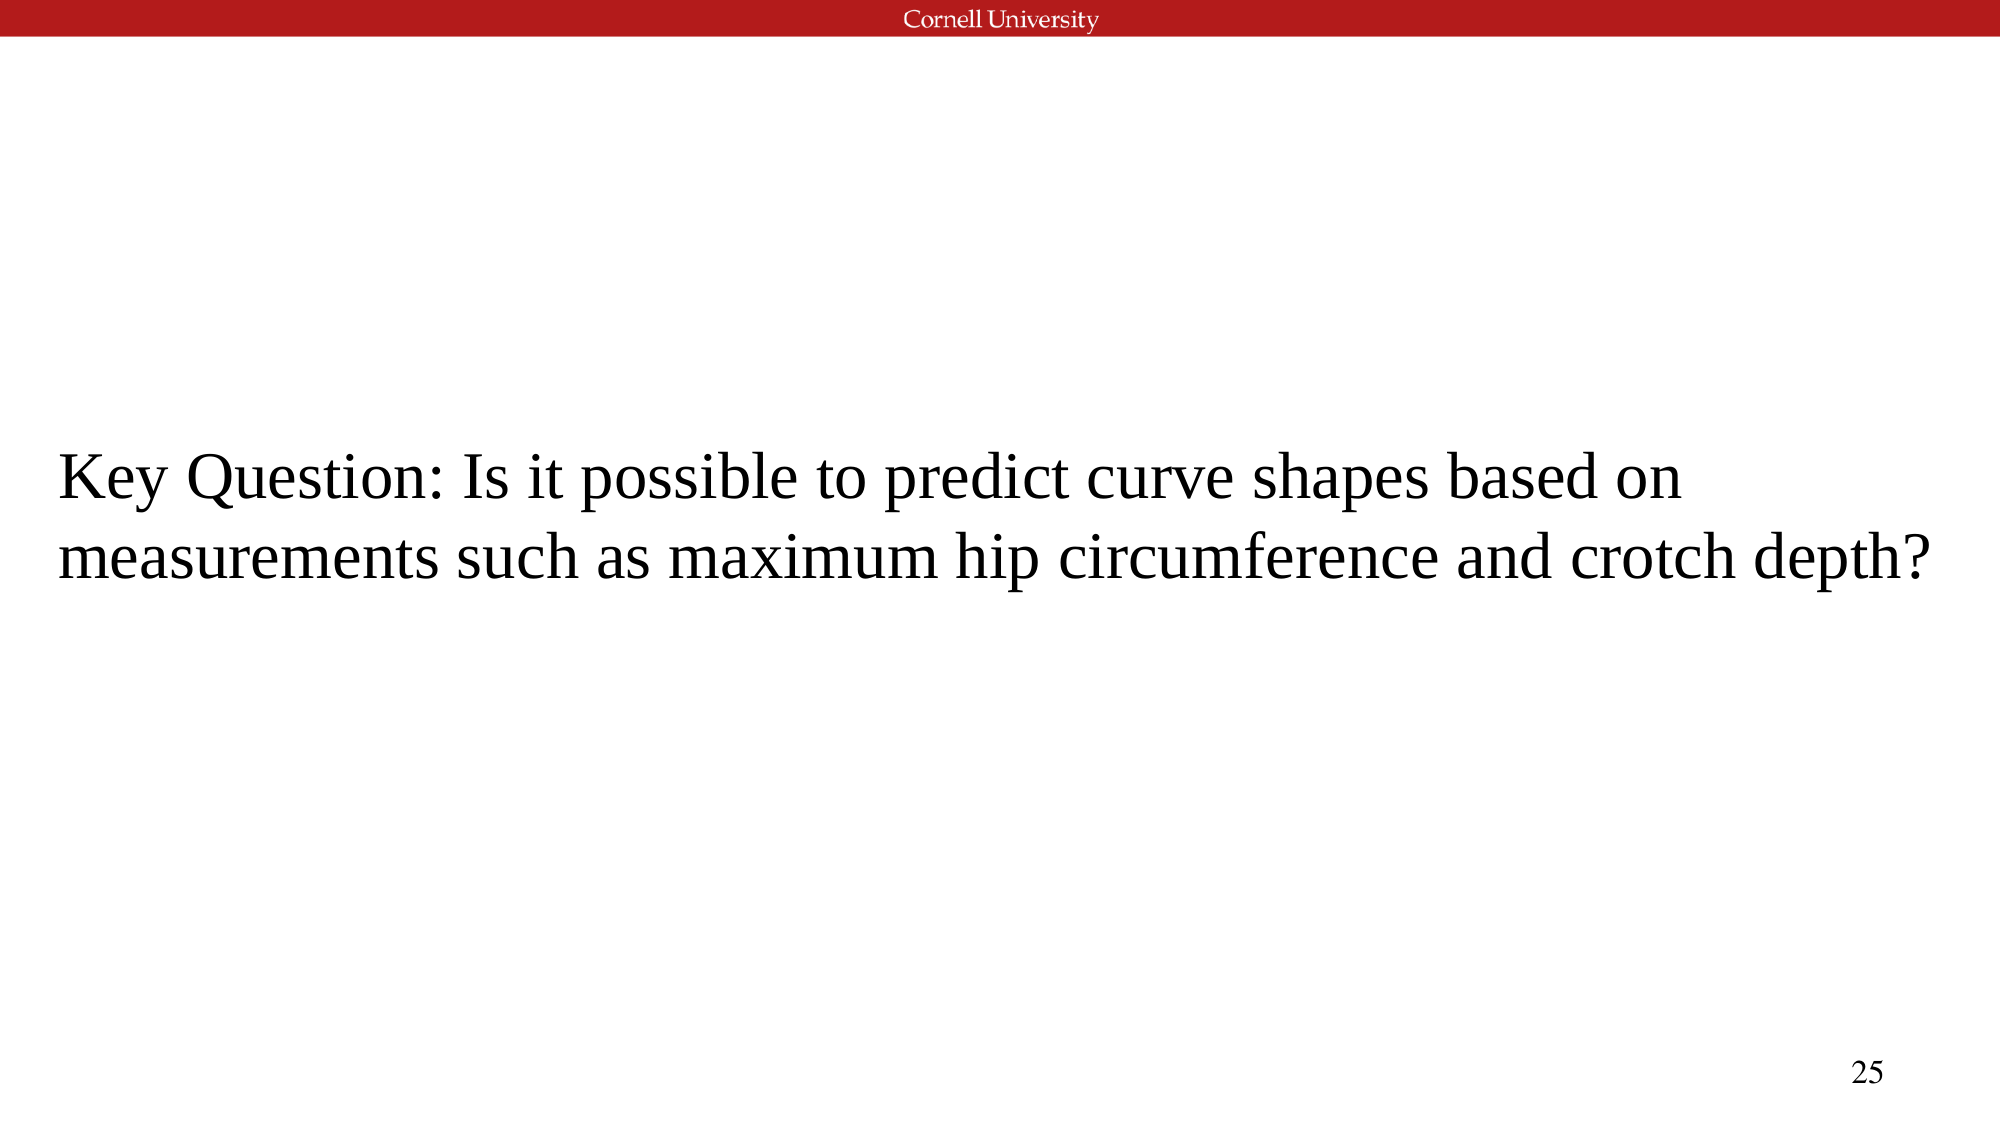

# Key Question: Is it possible to predict curve shapes based on measurements such as maximum hip circumference and crotch depth?
25